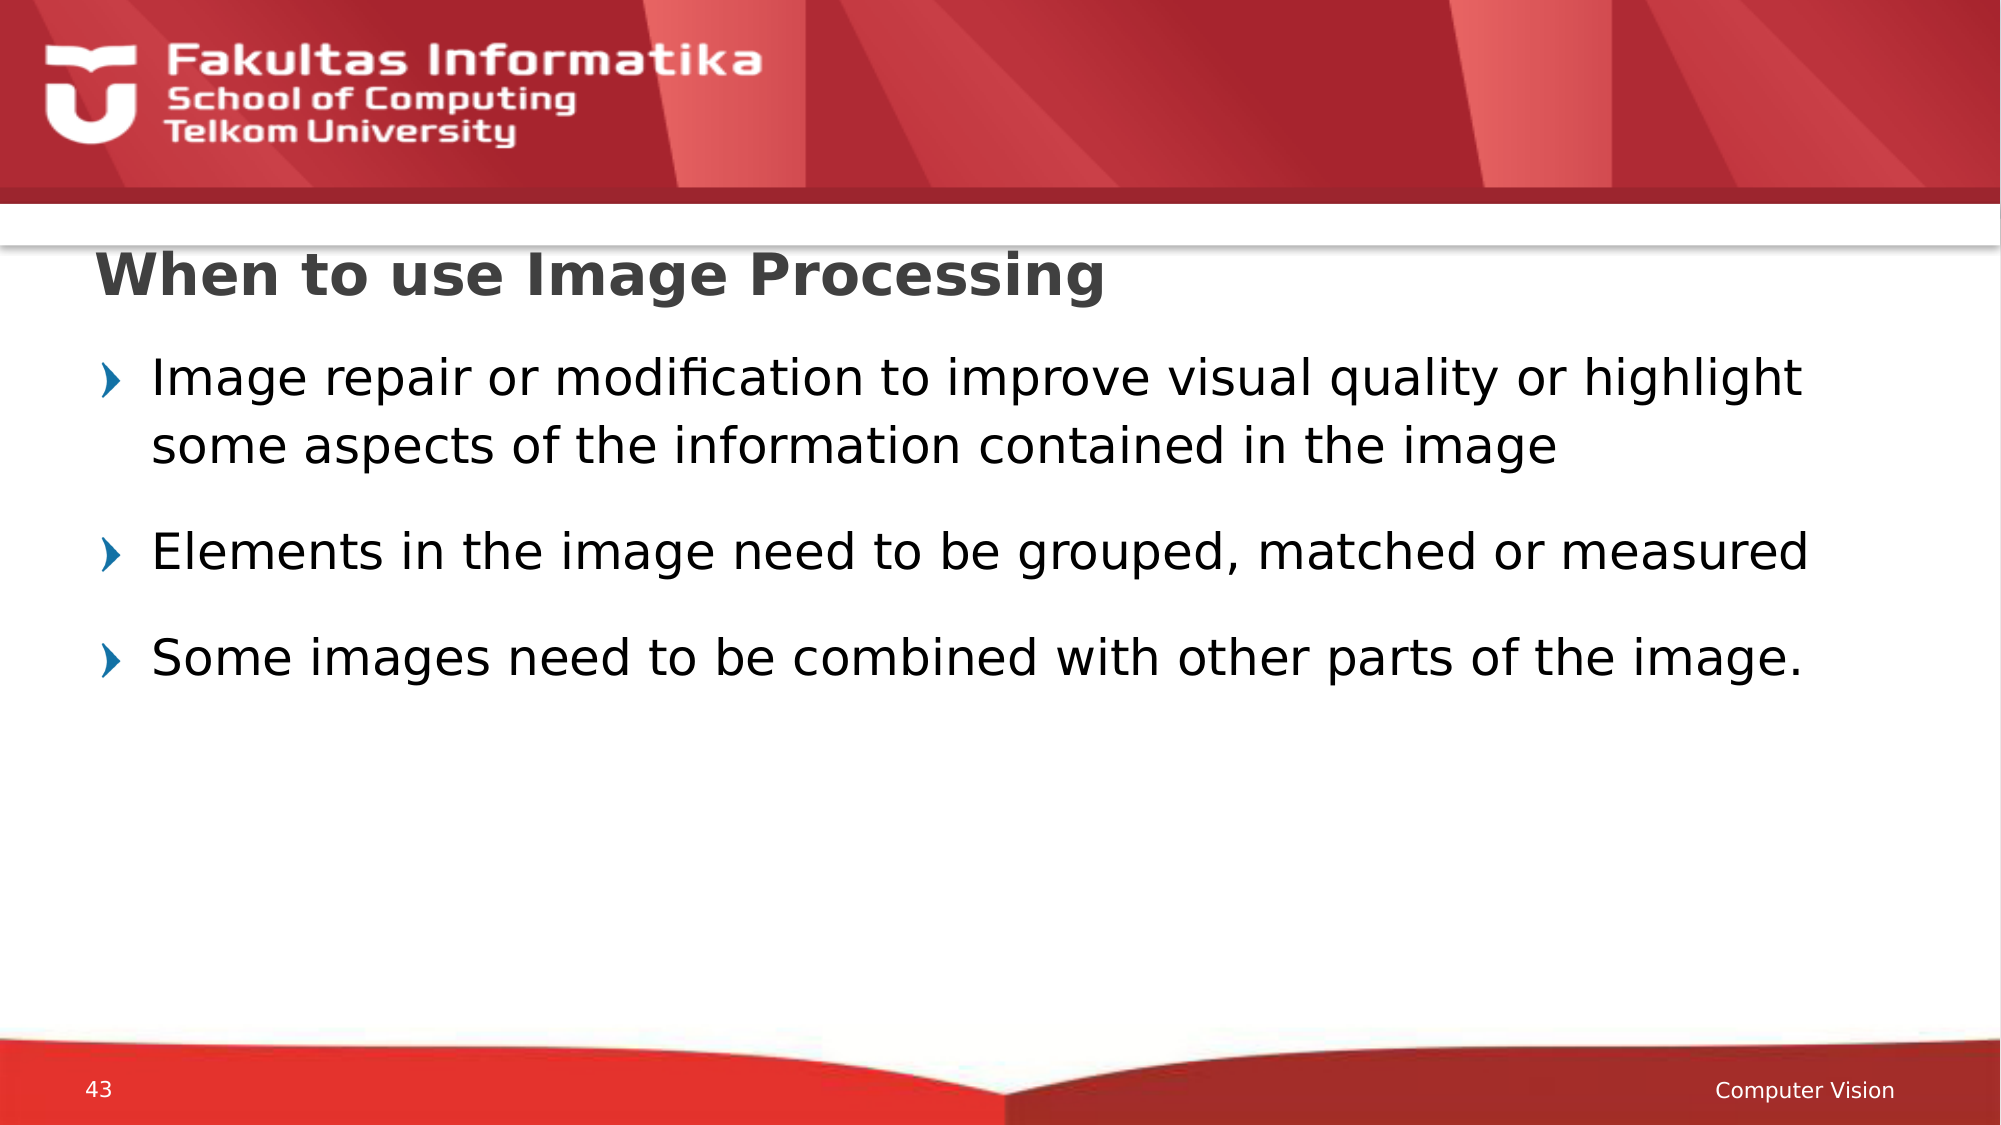

# When to use Image Processing
Image repair or modification to improve visual quality or highlight some aspects of the information contained in the image
Elements in the image need to be grouped, matched or measured
Some images need to be combined with other parts of the image.
Computer Vision
43